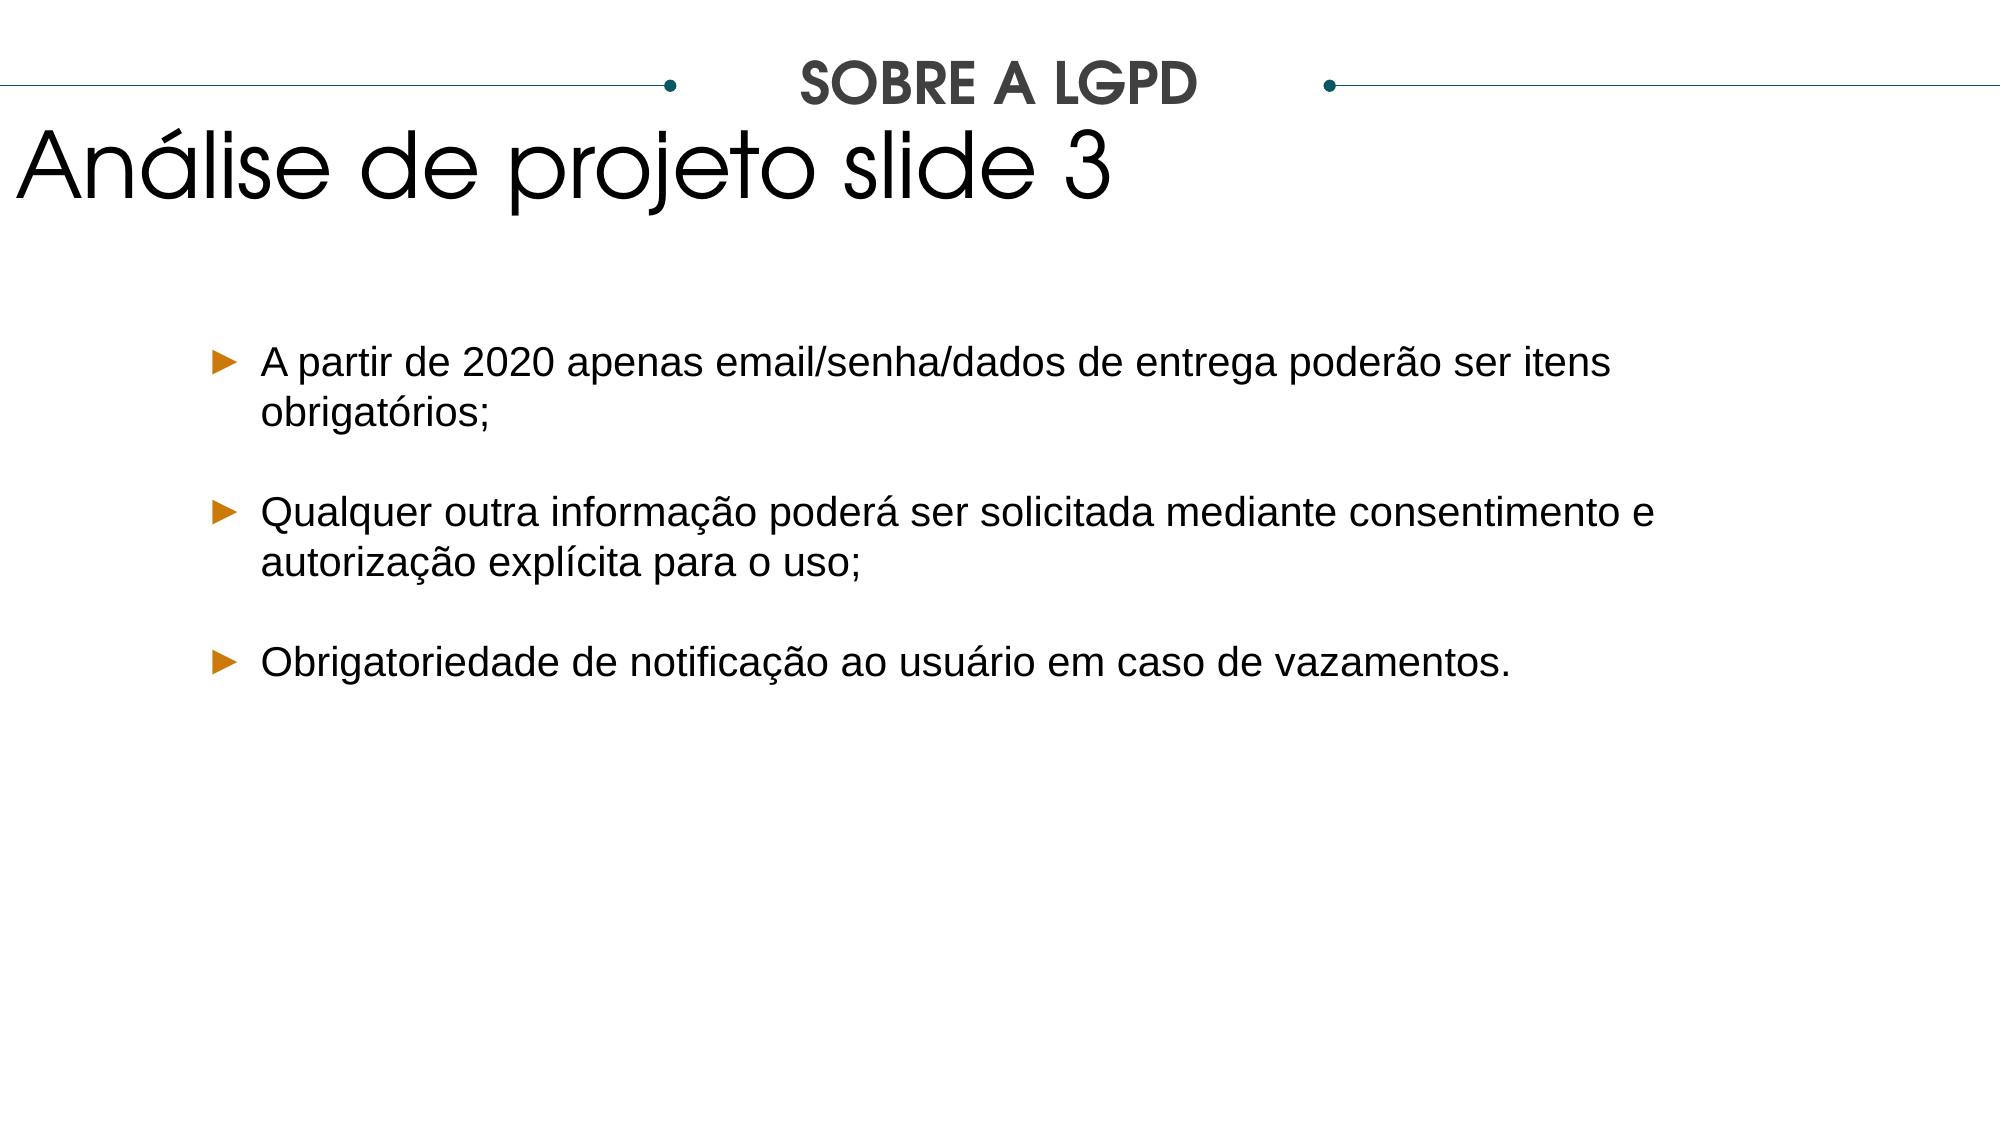

SOBRE A LGPD
Análise de projeto slide 3
A partir de 2020 apenas email/senha/dados de entrega poderão ser itens obrigatórios;

Qualquer outra informação poderá ser solicitada mediante consentimento e autorização explícita para o uso;

Obrigatoriedade de notificação ao usuário em caso de vazamentos.